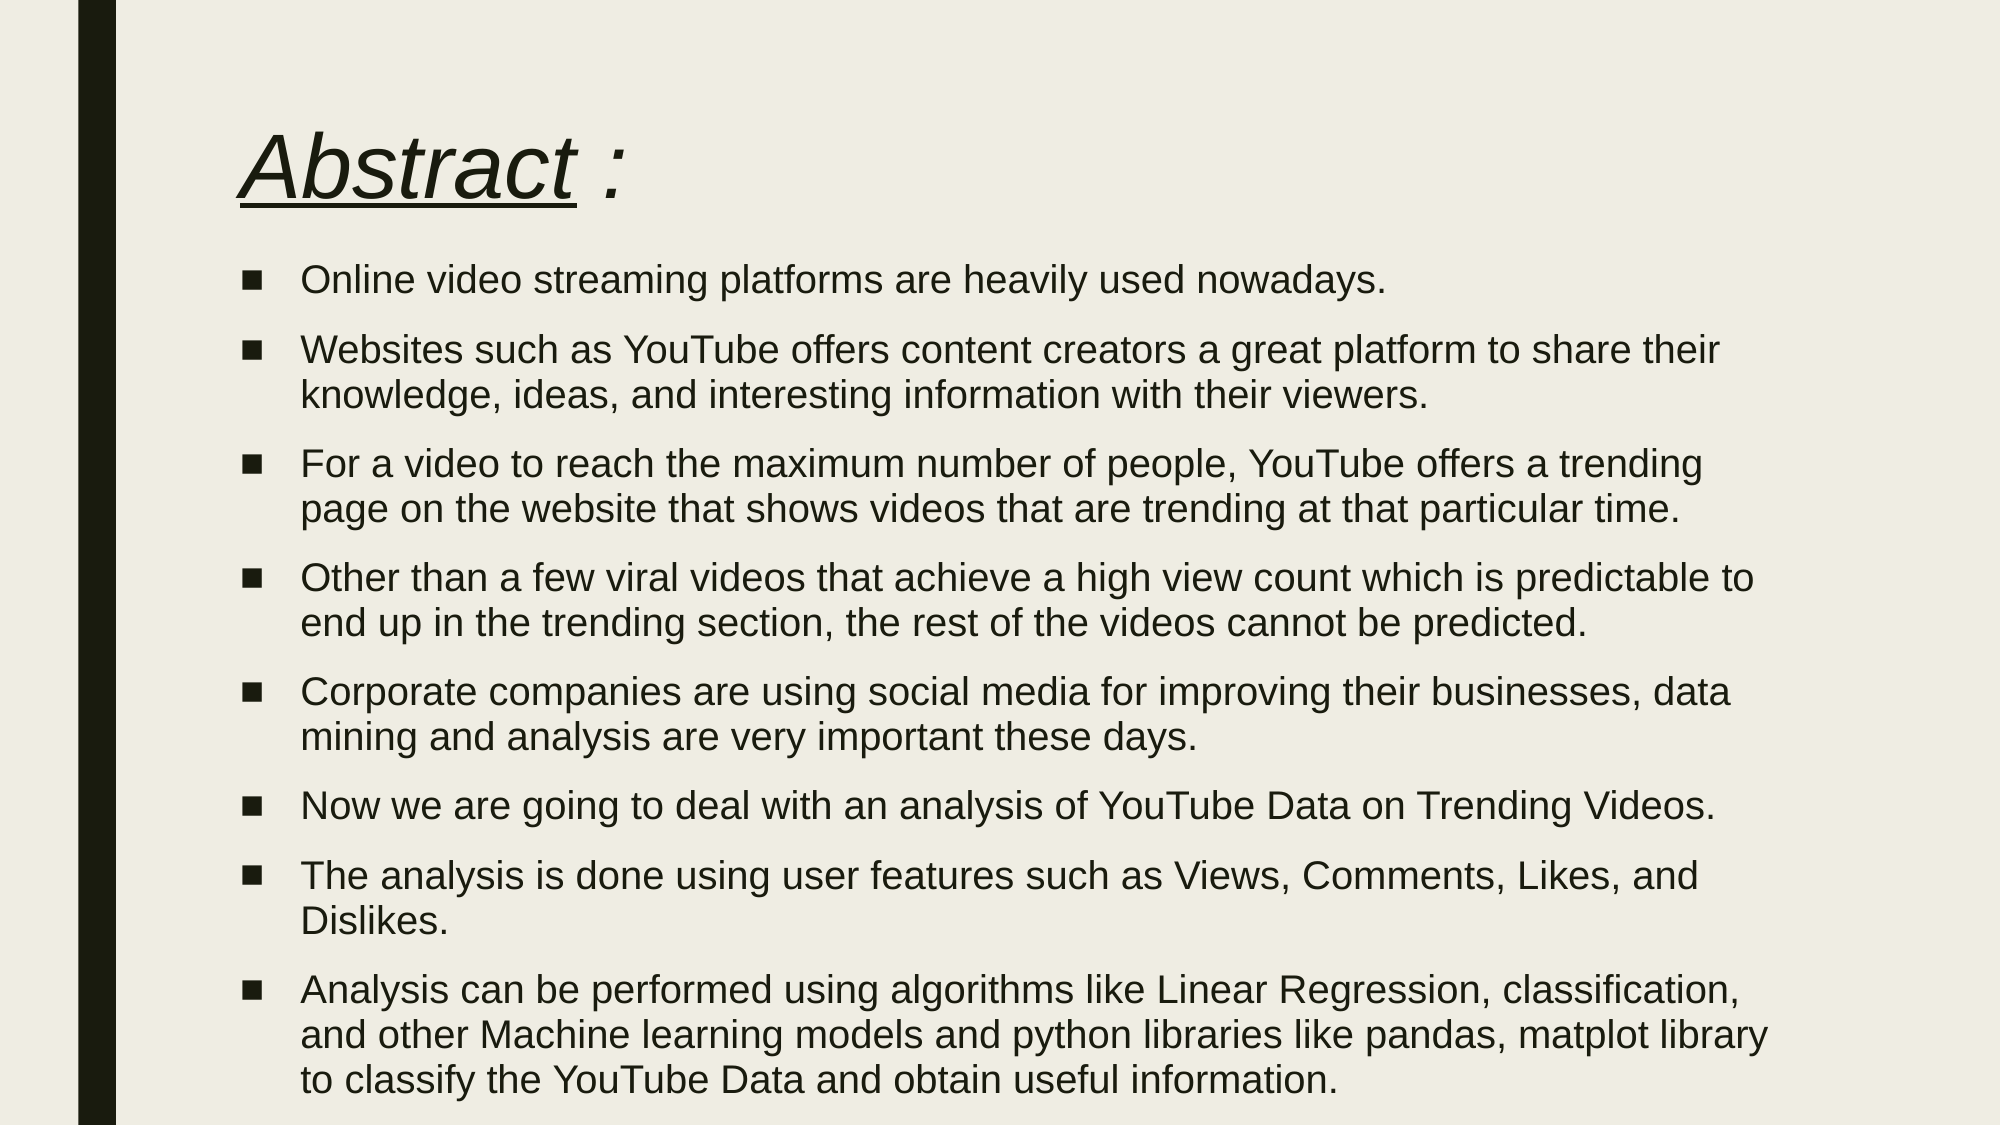

# Abstract :
Online video streaming platforms are heavily used nowadays.
Websites such as YouTube offers content creators a great platform to share their knowledge, ideas, and interesting information with their viewers.
For a video to reach the maximum number of people, YouTube offers a trending page on the website that shows videos that are trending at that particular time.
Other than a few viral videos that achieve a high view count which is predictable to end up in the trending section, the rest of the videos cannot be predicted.
Corporate companies are using social media for improving their businesses, data mining and analysis are very important these days.
Now we are going to deal with an analysis of YouTube Data on Trending Videos.
The analysis is done using user features such as Views, Comments, Likes, and Dislikes.
Analysis can be performed using algorithms like Linear Regression, classification, and other Machine learning models and python libraries like pandas, matplot library to classify the YouTube Data and obtain useful information.